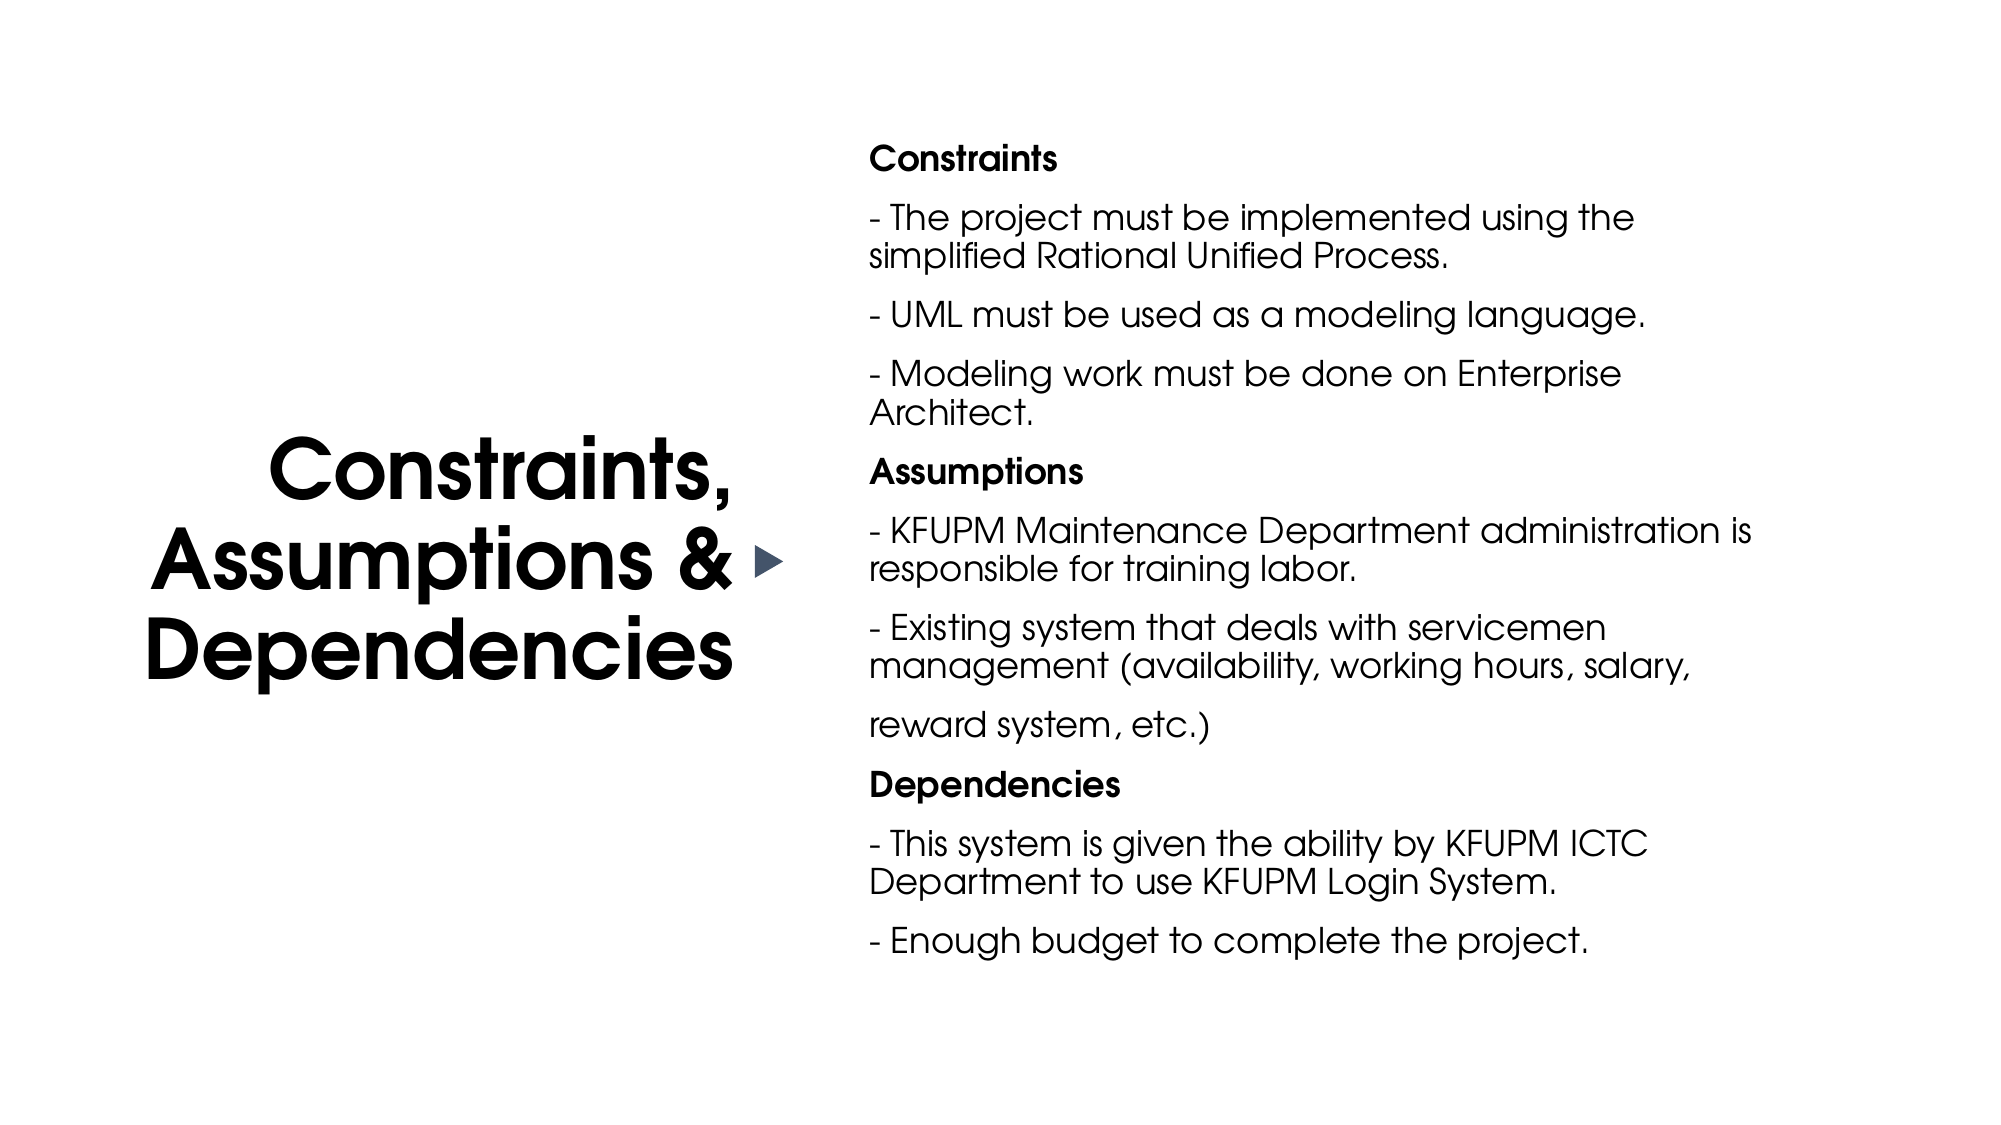

Constraints
- The project must be implemented using the simplified Rational Unified Process.
- UML must be used as a modeling language.
- Modeling work must be done on Enterprise Architect.
Assumptions
- KFUPM Maintenance Department administration is responsible for training labor.
- Existing system that deals with servicemen management (availability, working hours, salary,
reward system, etc.)
Dependencies
- This system is given the ability by KFUPM ICTC Department to use KFUPM Login System.
- Enough budget to complete the project.

# Constraints, Assumptions & Dependencies